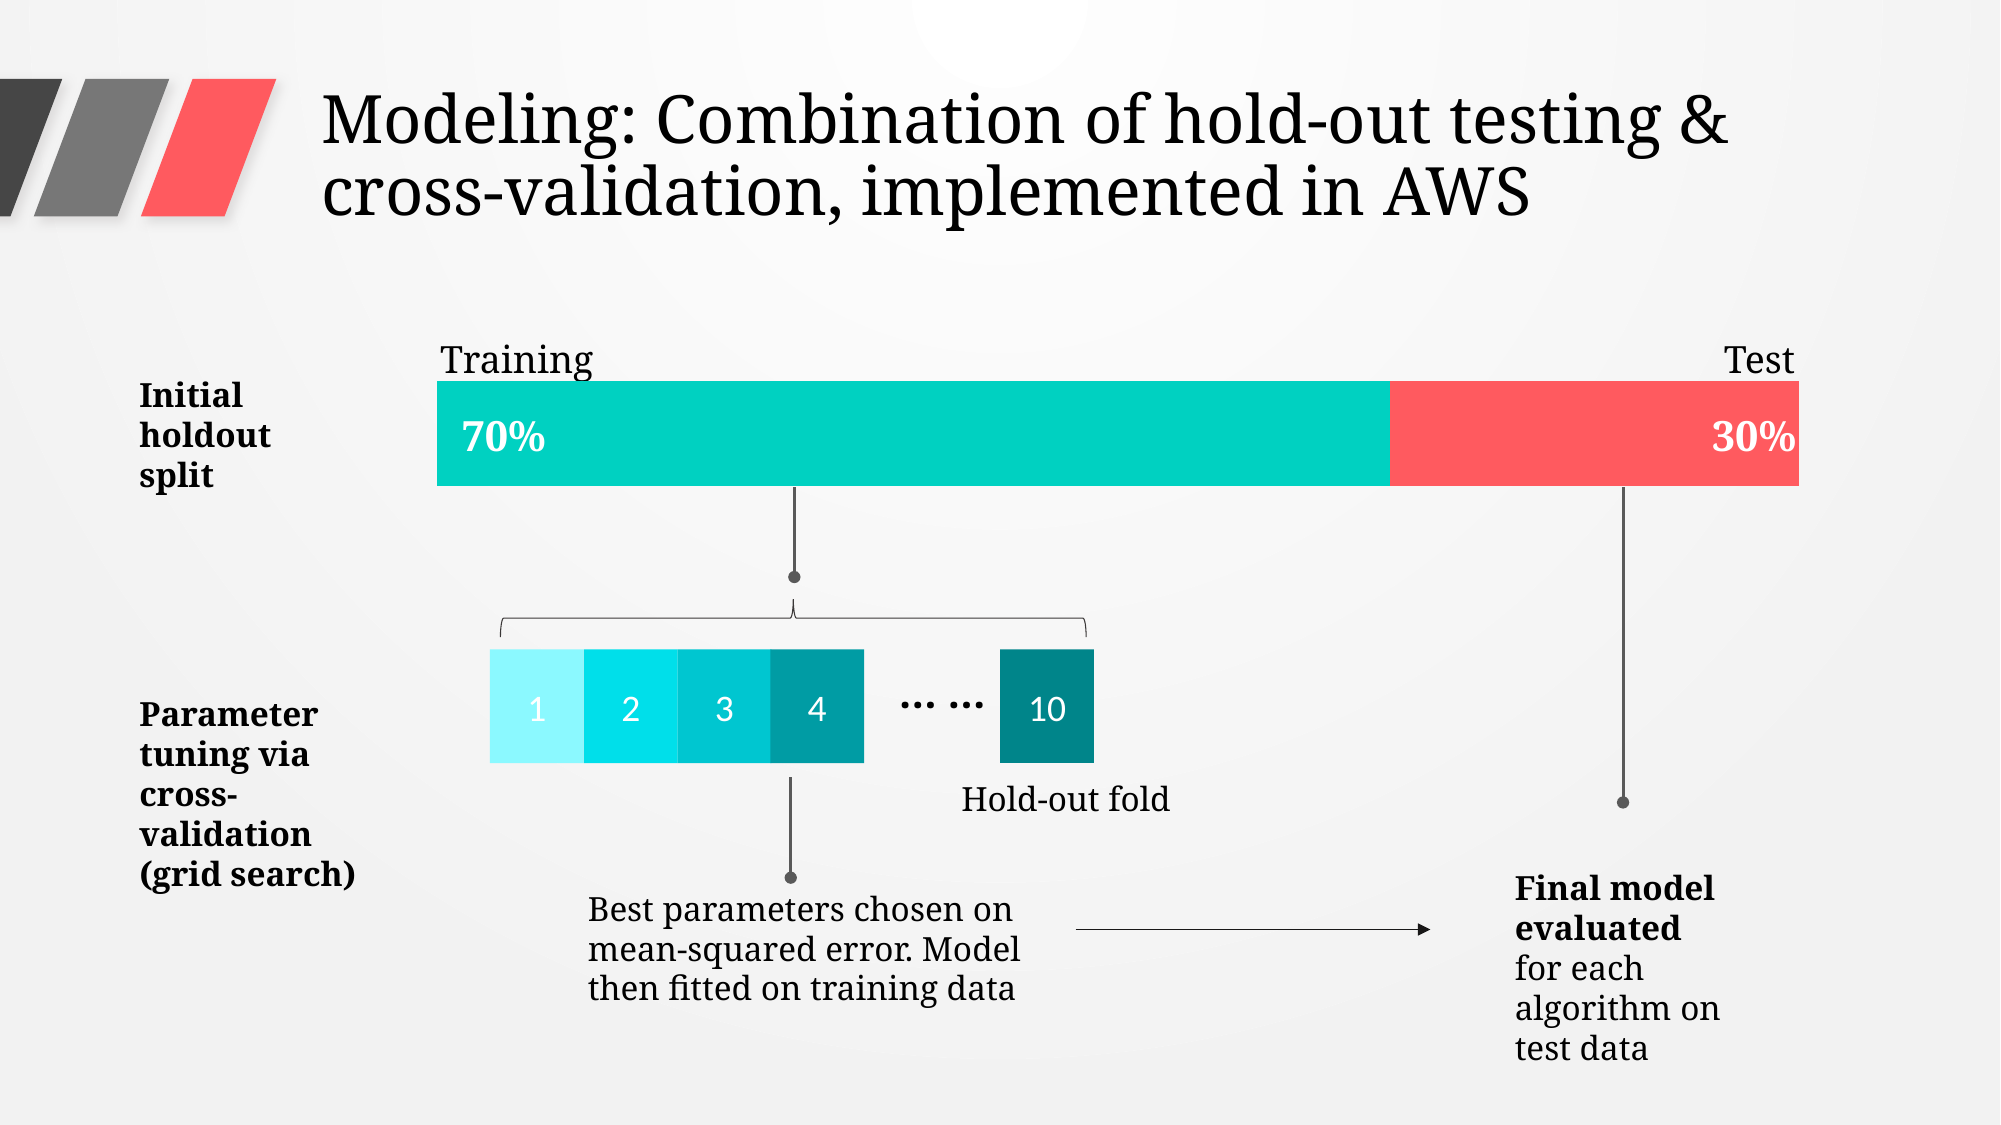

Modeling: Combination of hold-out testing & cross-validation, implemented in AWS

### Chart

| Category | vlaue01 | Column1 | Column2 |
|---|---|---|---|
| vlaue02 | 70.0 | 30.0 | None |
Training
Test
70%
30%

Initial holdout split
1
2
4
10
3
… …
Hold-out fold
Parameter tuning via cross-validation (grid search)
Final model  evaluated for each algorithm on test data
Best parameters chosen on
mean-squared error. Model then fitted on training data